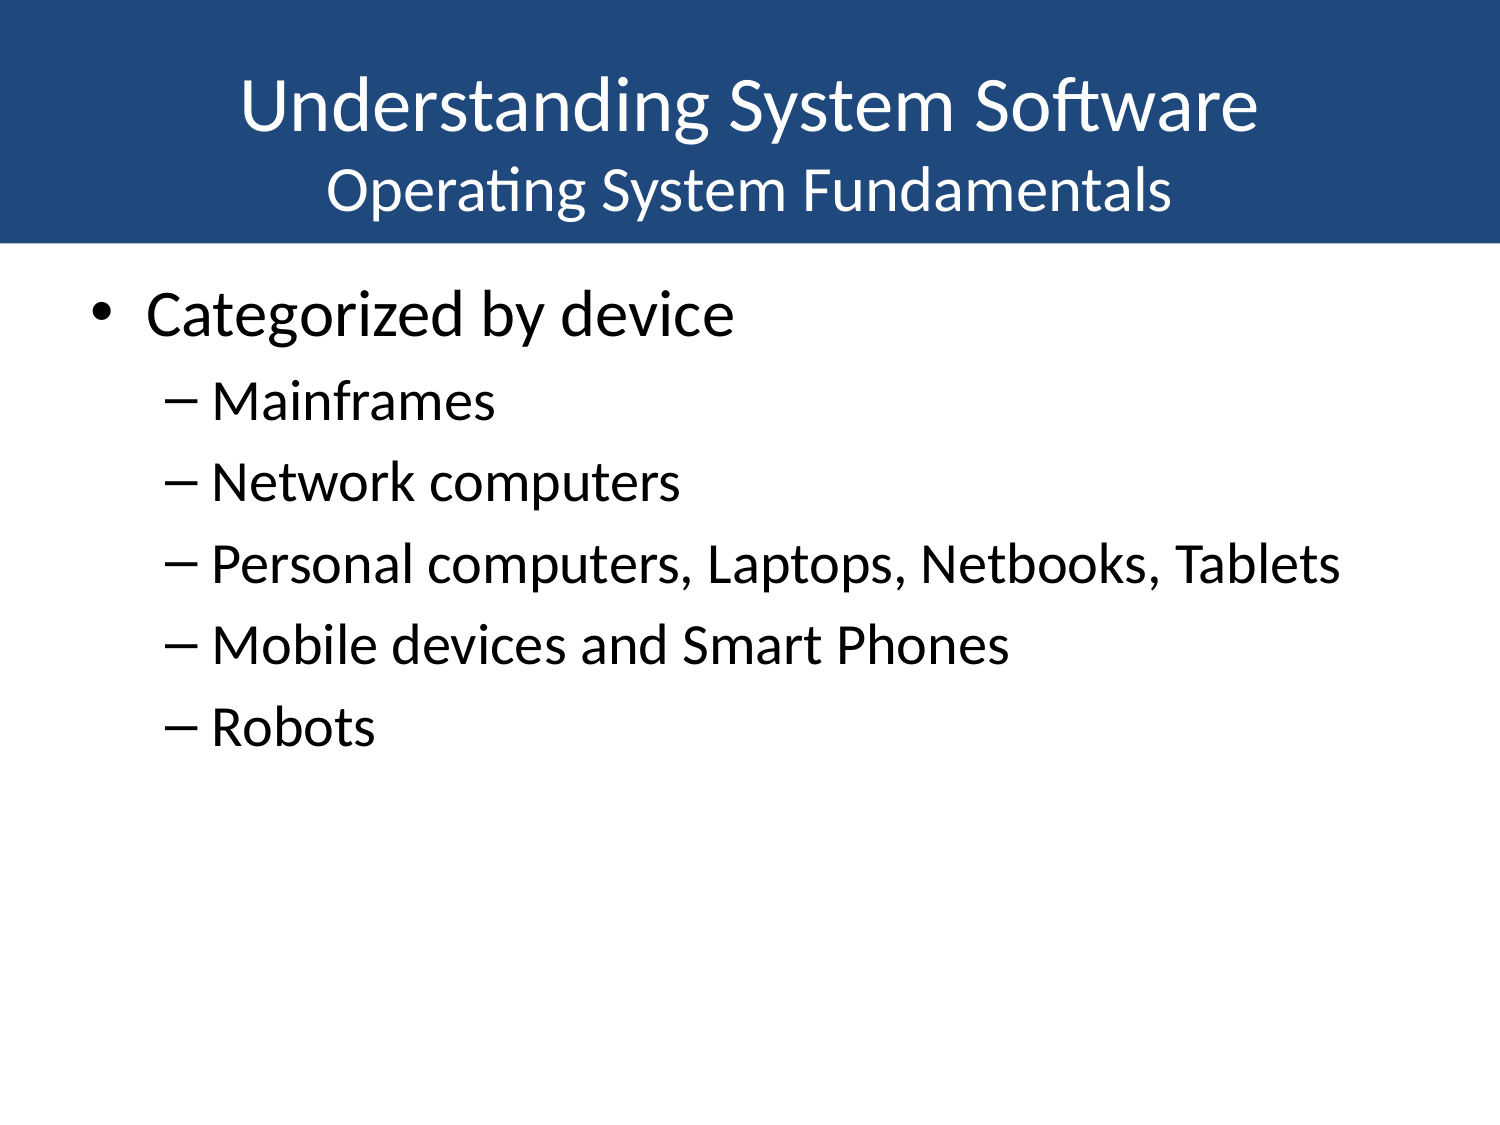

# Understanding System Software Operating System Fundamentals
Categorized by device
Mainframes
Network computers
Personal computers, Laptops, Netbooks, Tablets
Mobile devices and Smart Phones
Robots